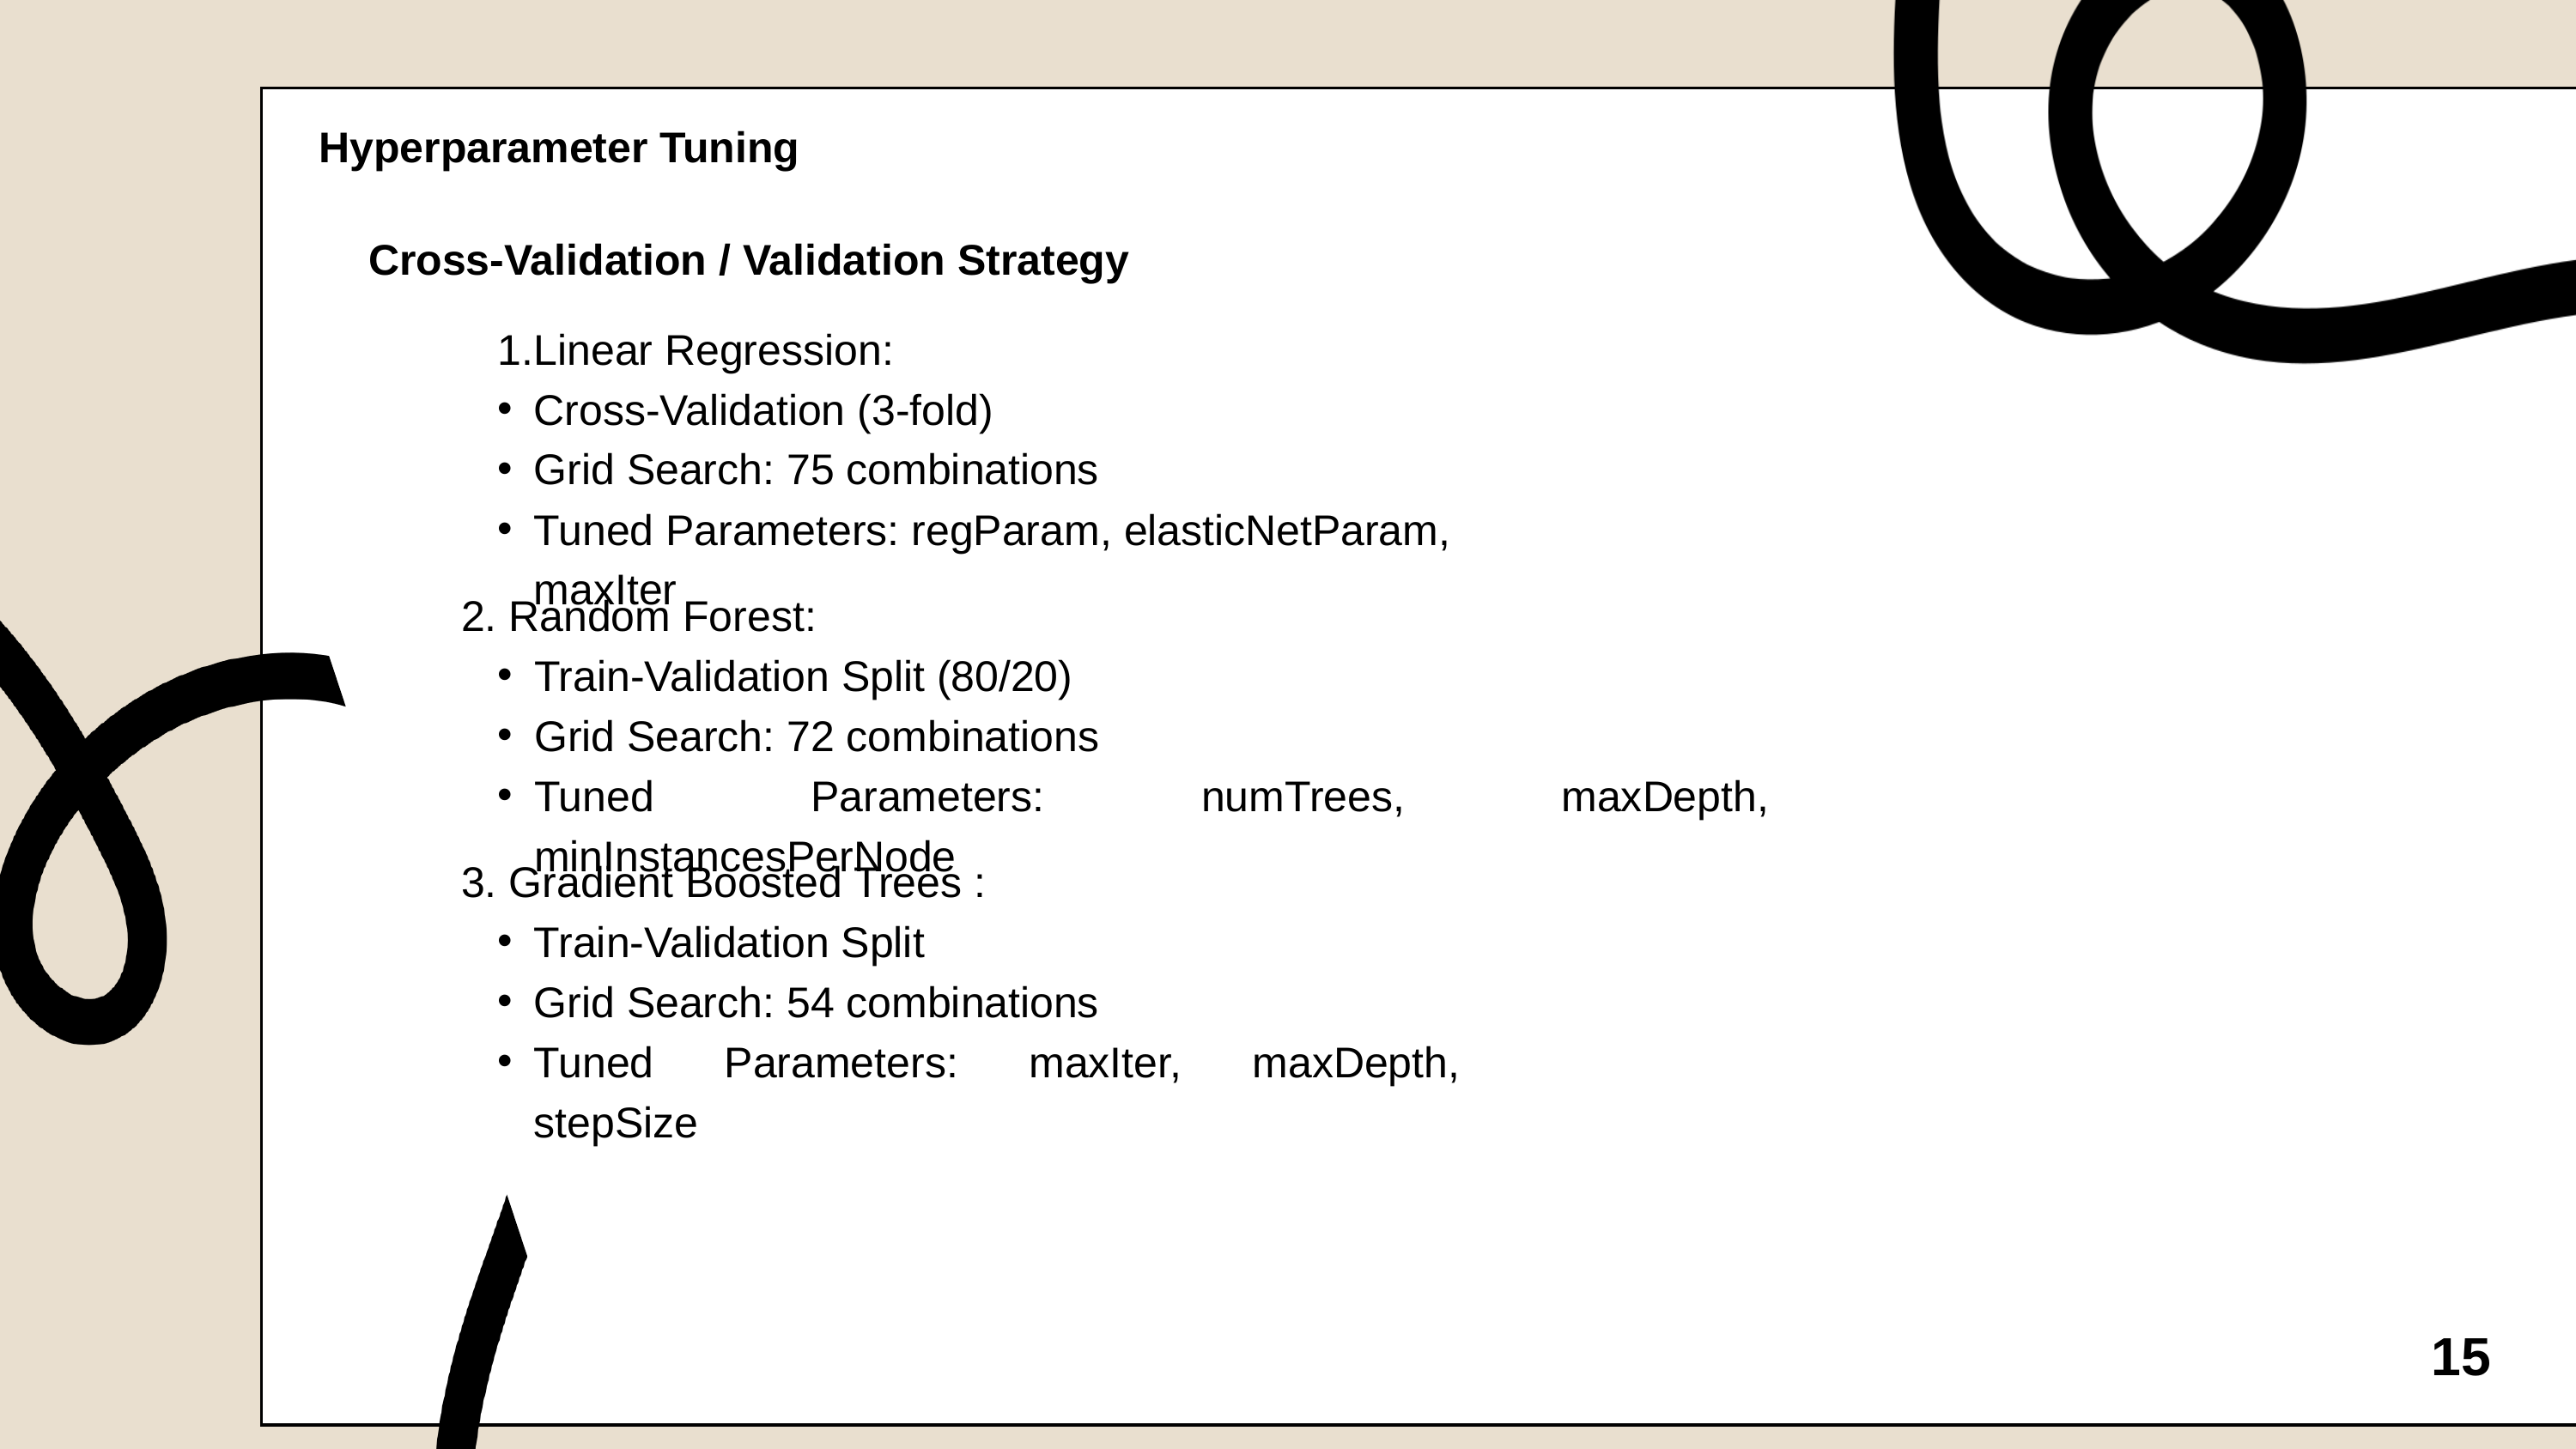

Hyperparameter Tuning
Cross-Validation / Validation Strategy
Linear Regression:
Cross-Validation (3-fold)
Grid Search: 75 combinations
Tuned Parameters: regParam, elasticNetParam, maxIter
2. Random Forest:
Train-Validation Split (80/20)
Grid Search: 72 combinations
Tuned Parameters: numTrees, maxDepth, minInstancesPerNode

3. Gradient Boosted Trees :
Train-Validation Split
Grid Search: 54 combinations
Tuned Parameters: maxIter, maxDepth, stepSize
15